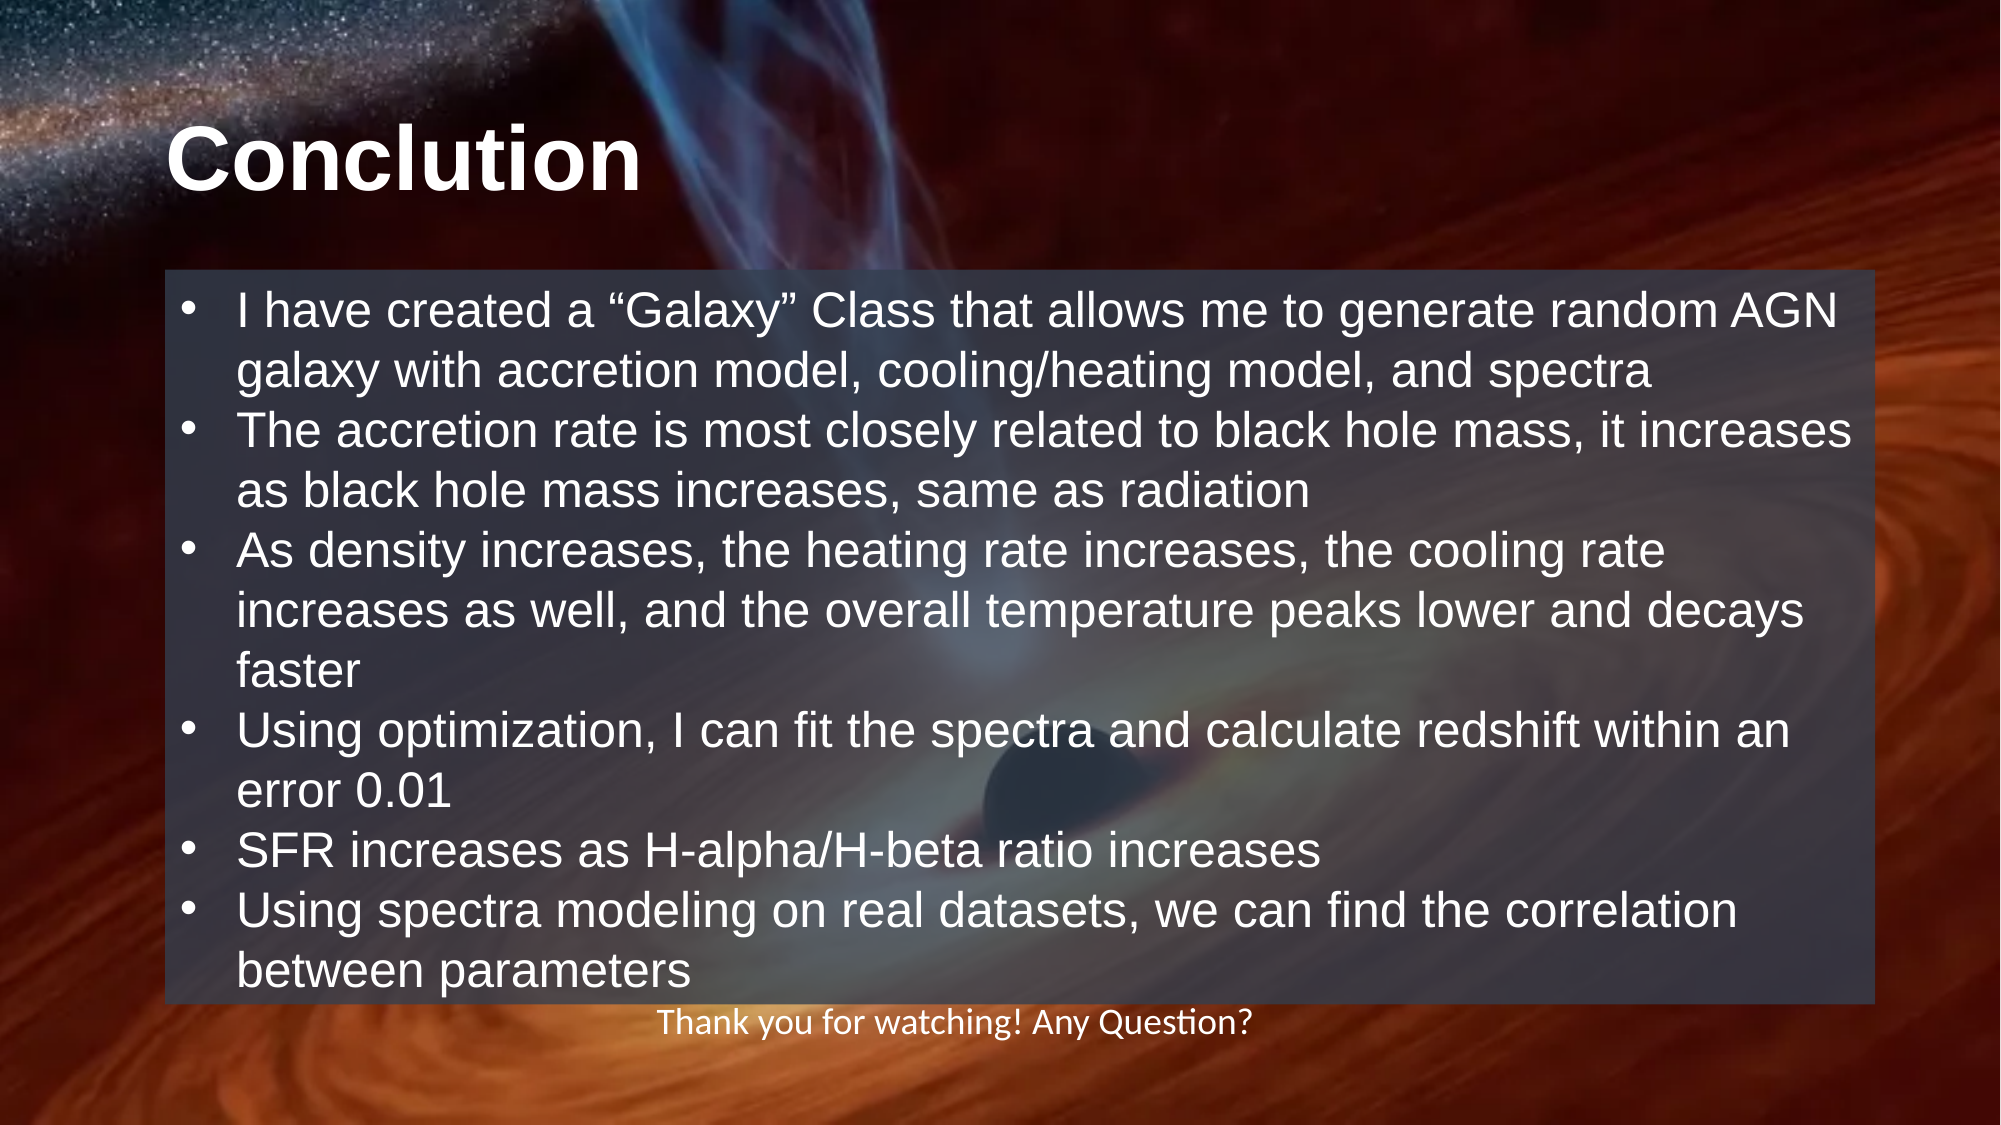

# Conclution
I have created a “Galaxy” Class that allows me to generate random AGN galaxy with accretion model, cooling/heating model, and spectra
The accretion rate is most closely related to black hole mass, it increases as black hole mass increases, same as radiation
As density increases, the heating rate increases, the cooling rate increases as well, and the overall temperature peaks lower and decays faster
Using optimization, I can fit the spectra and calculate redshift within an error 0.01
SFR increases as H-alpha/H-beta ratio increases
Using spectra modeling on real datasets, we can find the correlation between parameters
Thank you for watching! Any Question?